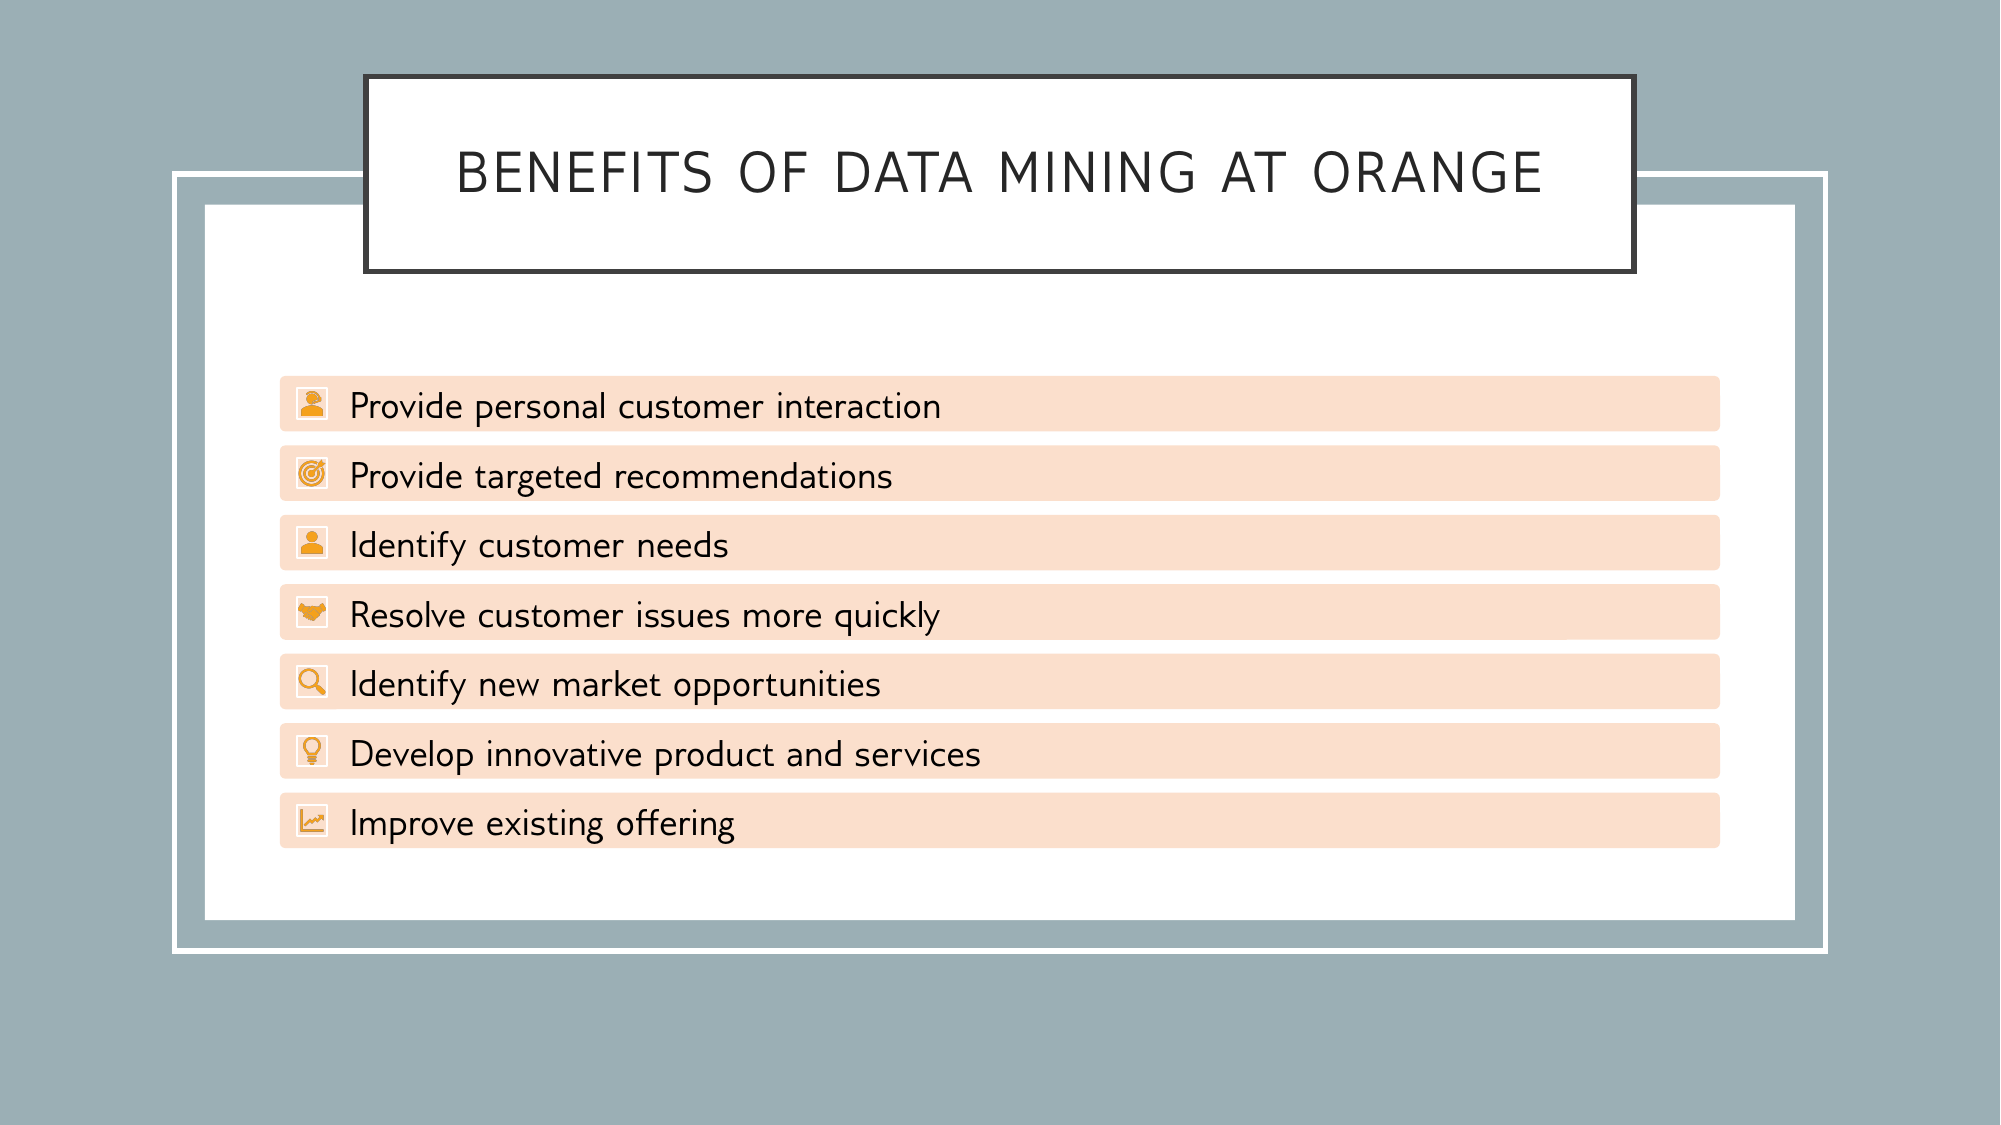

# Benefits of Data mining at orange

Provide personal customer interaction
Provide targeted recommendations
Identify customer needs
Resolve customer issues more quickly
Identify new market opportunities
Develop innovative product and services
Improve existing offering